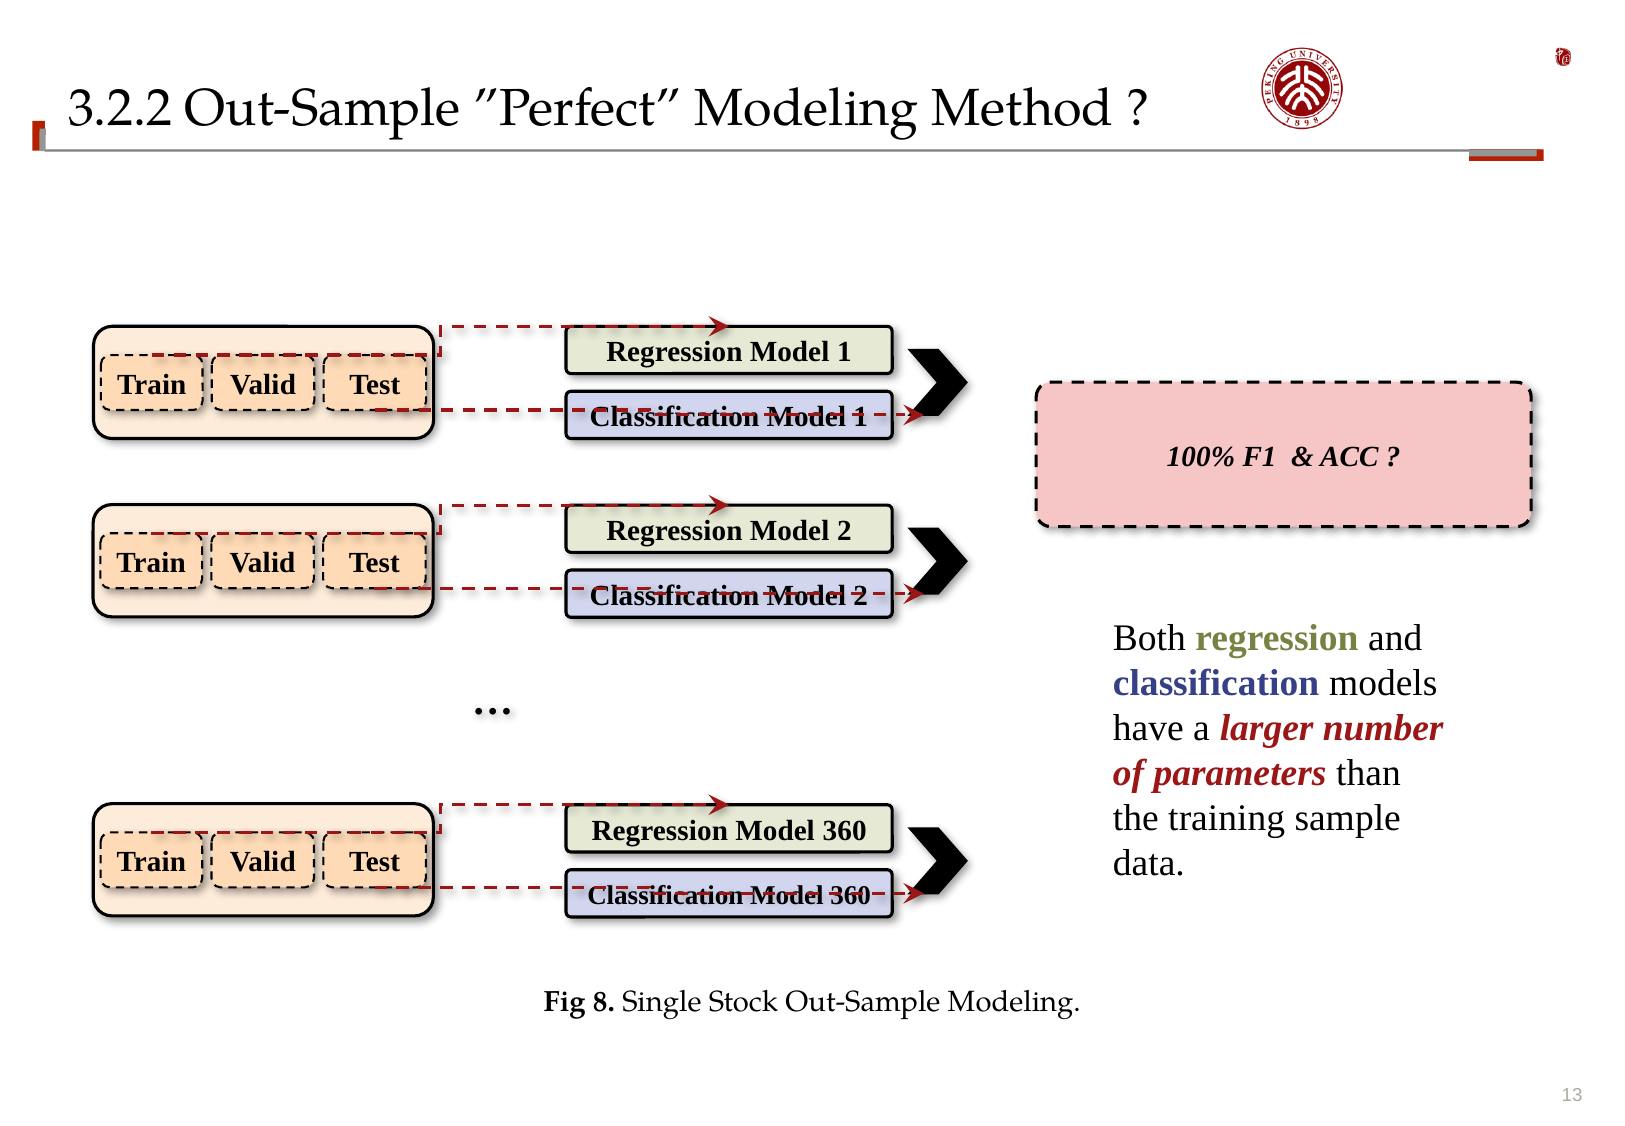

# 3.2.2 Out-Sample ”Perfect” Modeling Method ?

Train
Valid
Test
Regression Model 1

Classification Model 1

Train
Valid
Test
Regression Model 2

Classification Model 2
···

Train
Valid
Test
Regression Model 360

Classification Model 360
100% F1  & ACC ?
Both regression and classification models have a larger number of parameters than the training sample data.
Fig 8. Single Stock Out-Sample Modeling.